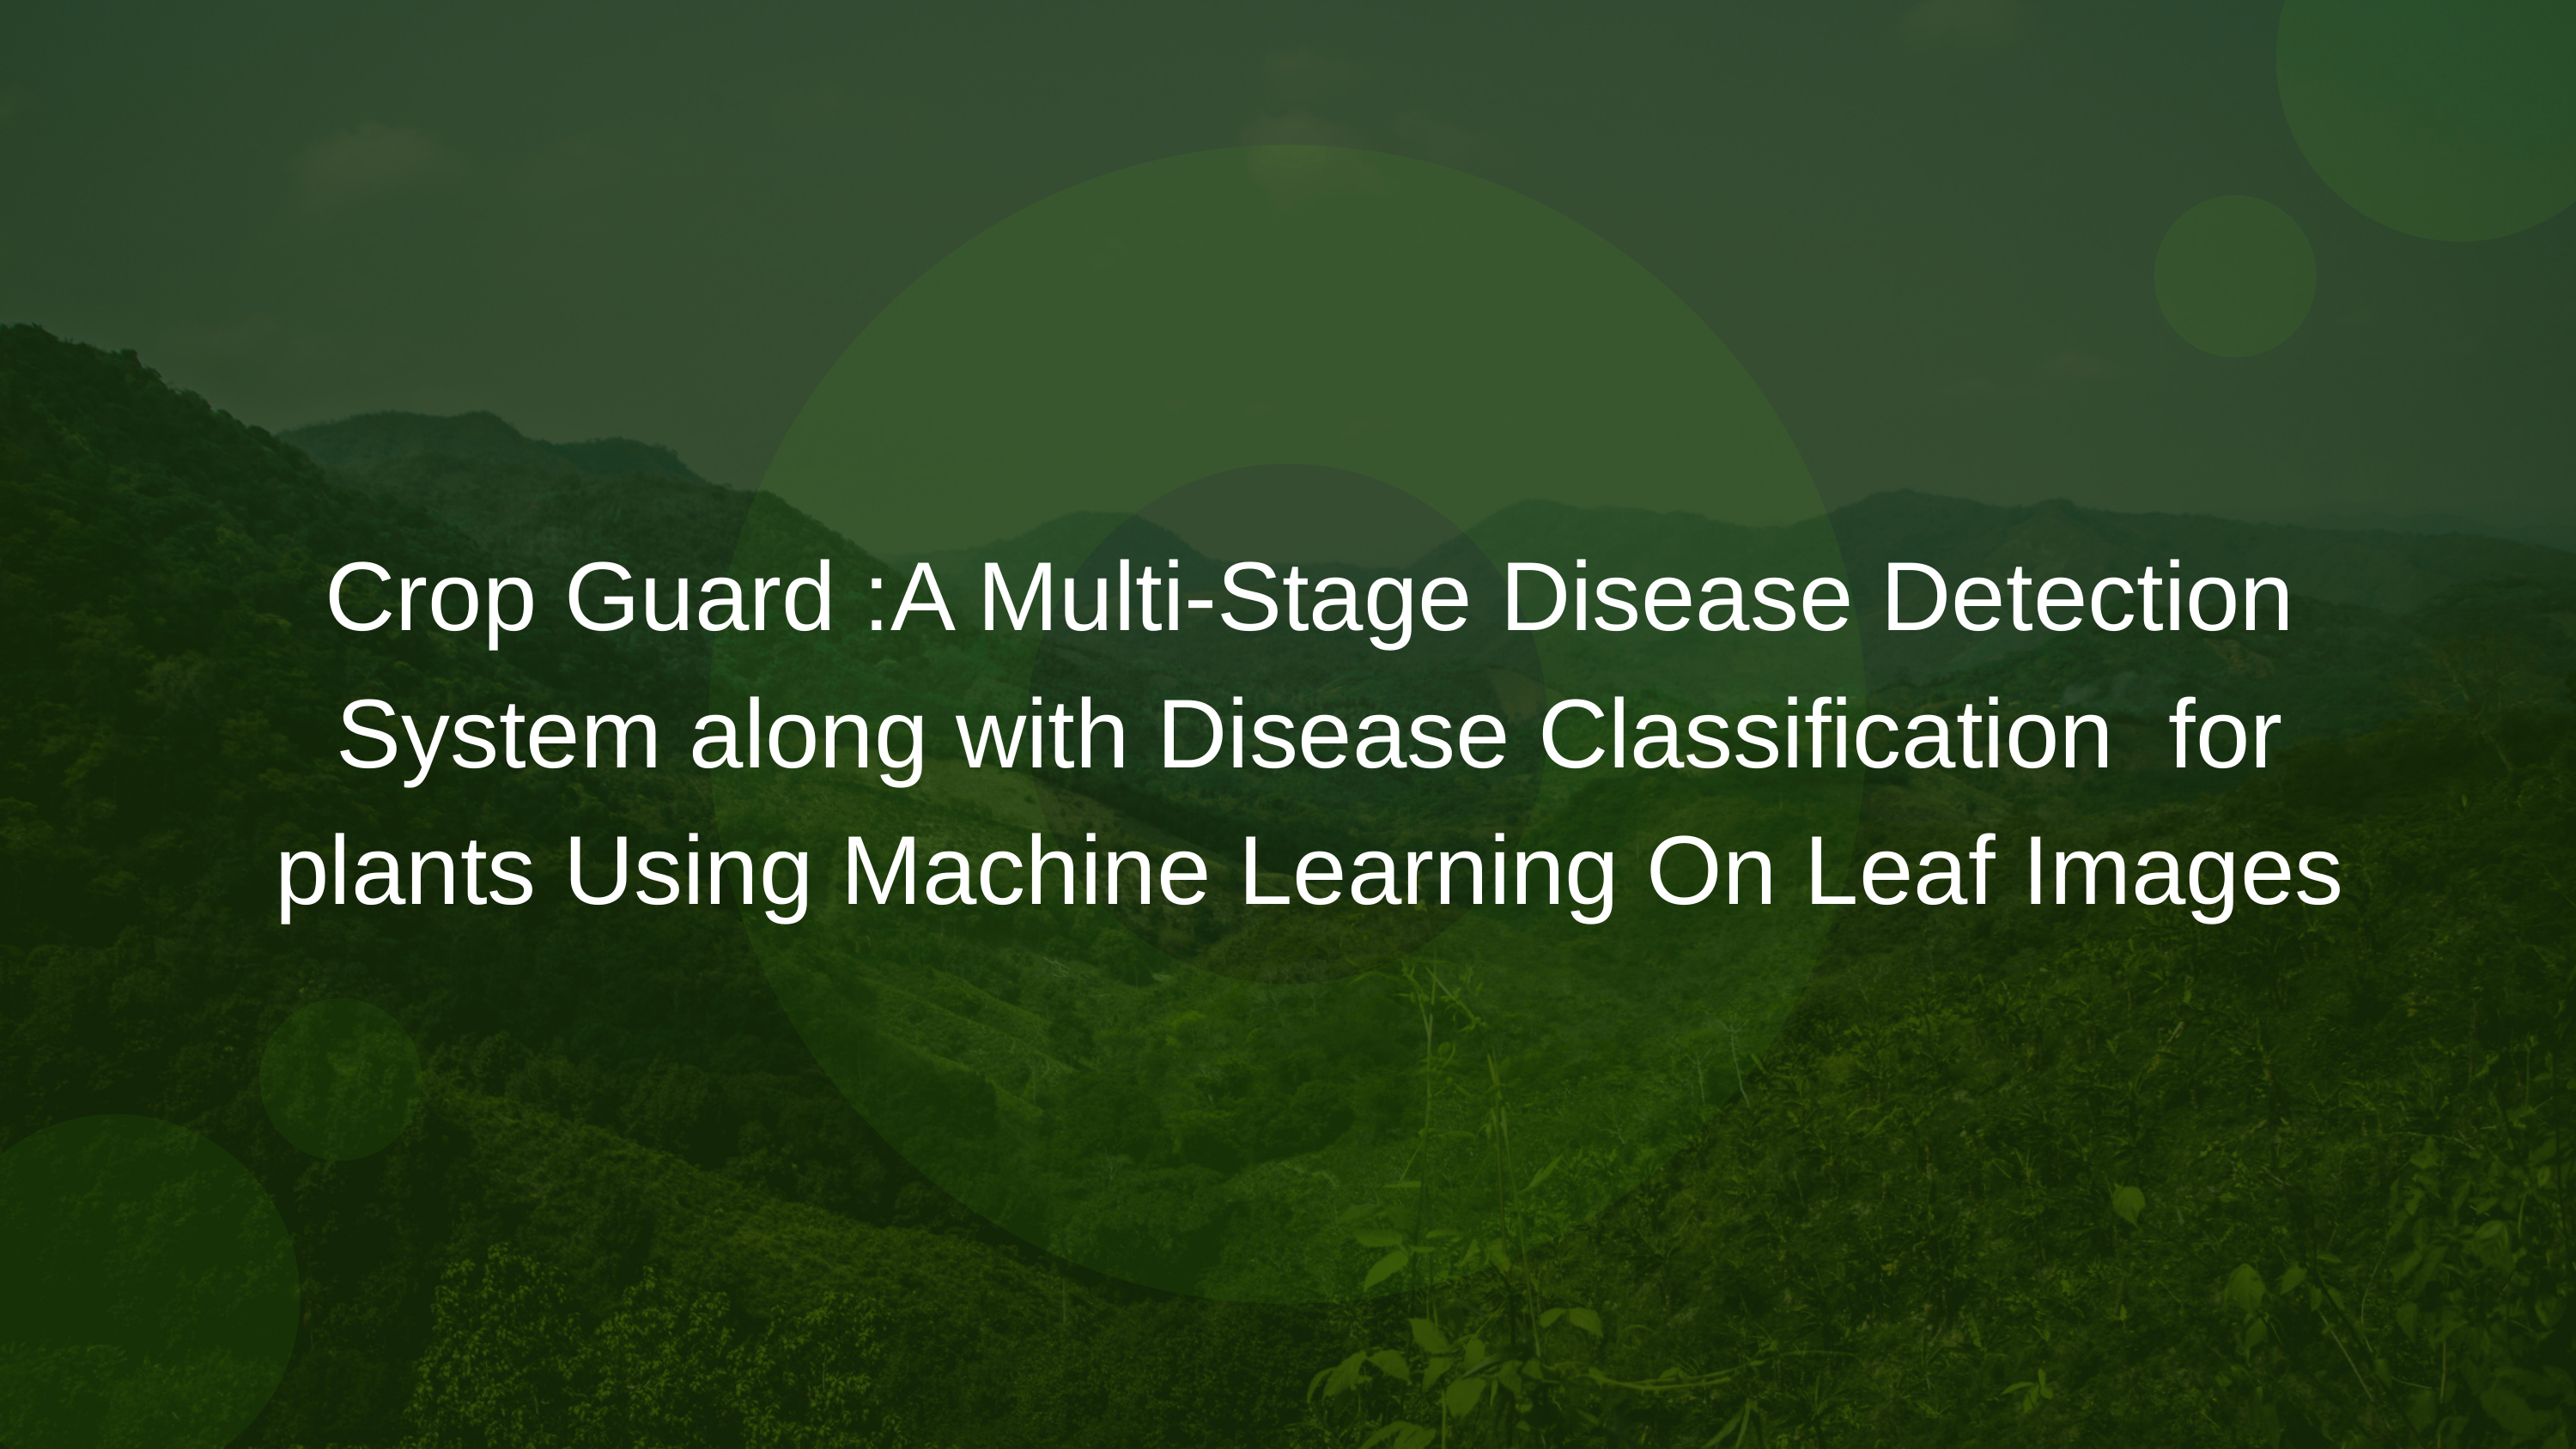

Crop Guard :A Multi-Stage Disease Detection System along with Disease Classification  for plants Using Machine Learning On Leaf Images